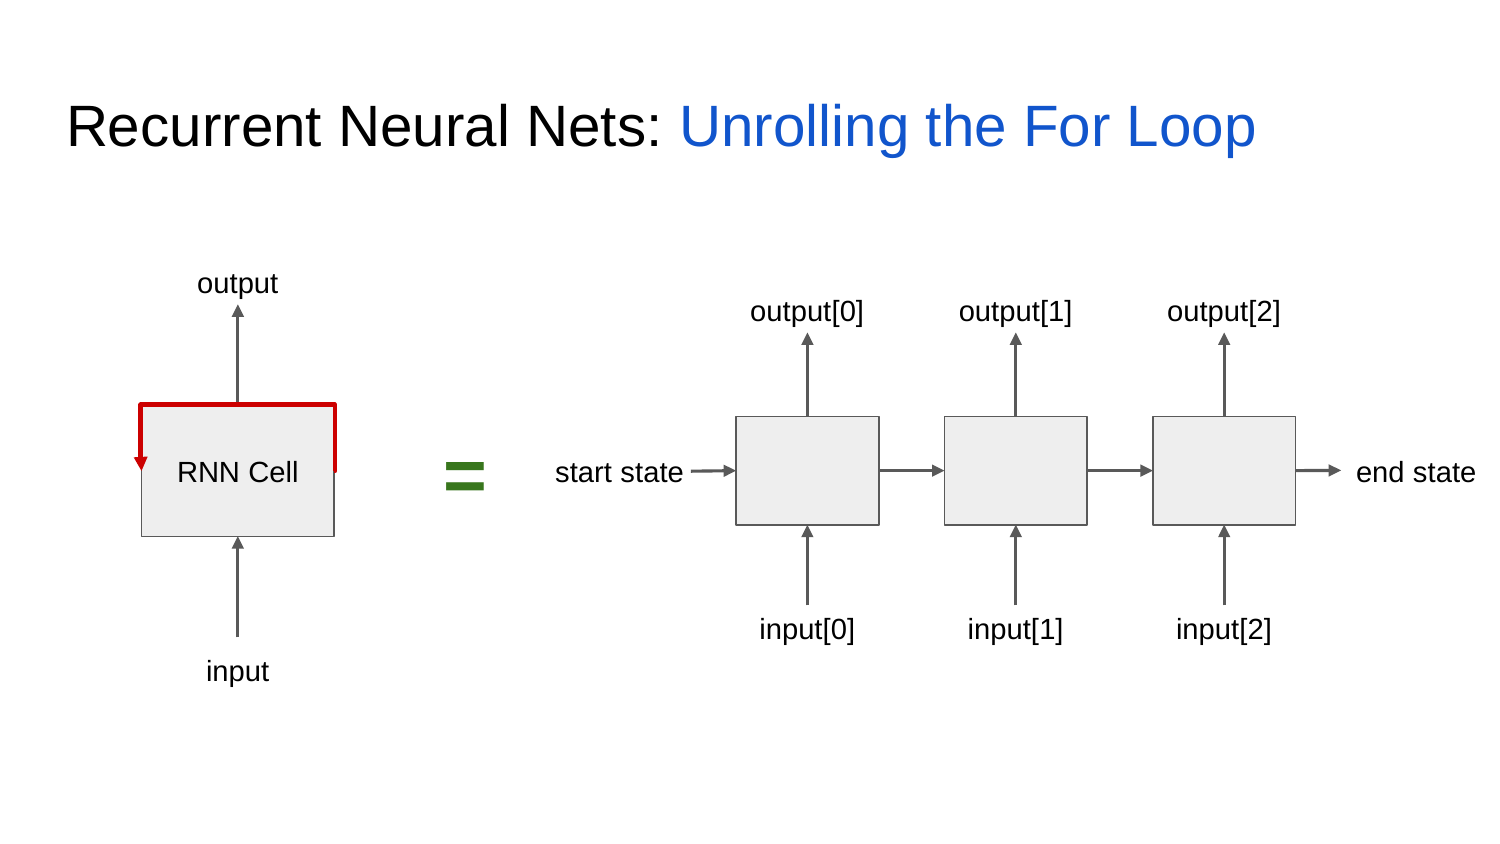

# Recurrent Neural Nets: Unrolling the For Loop

output
RNN Cell
input
output[0]

input[0]
output[1]

input[1]
output[2]

input[2]
start state
end state
=